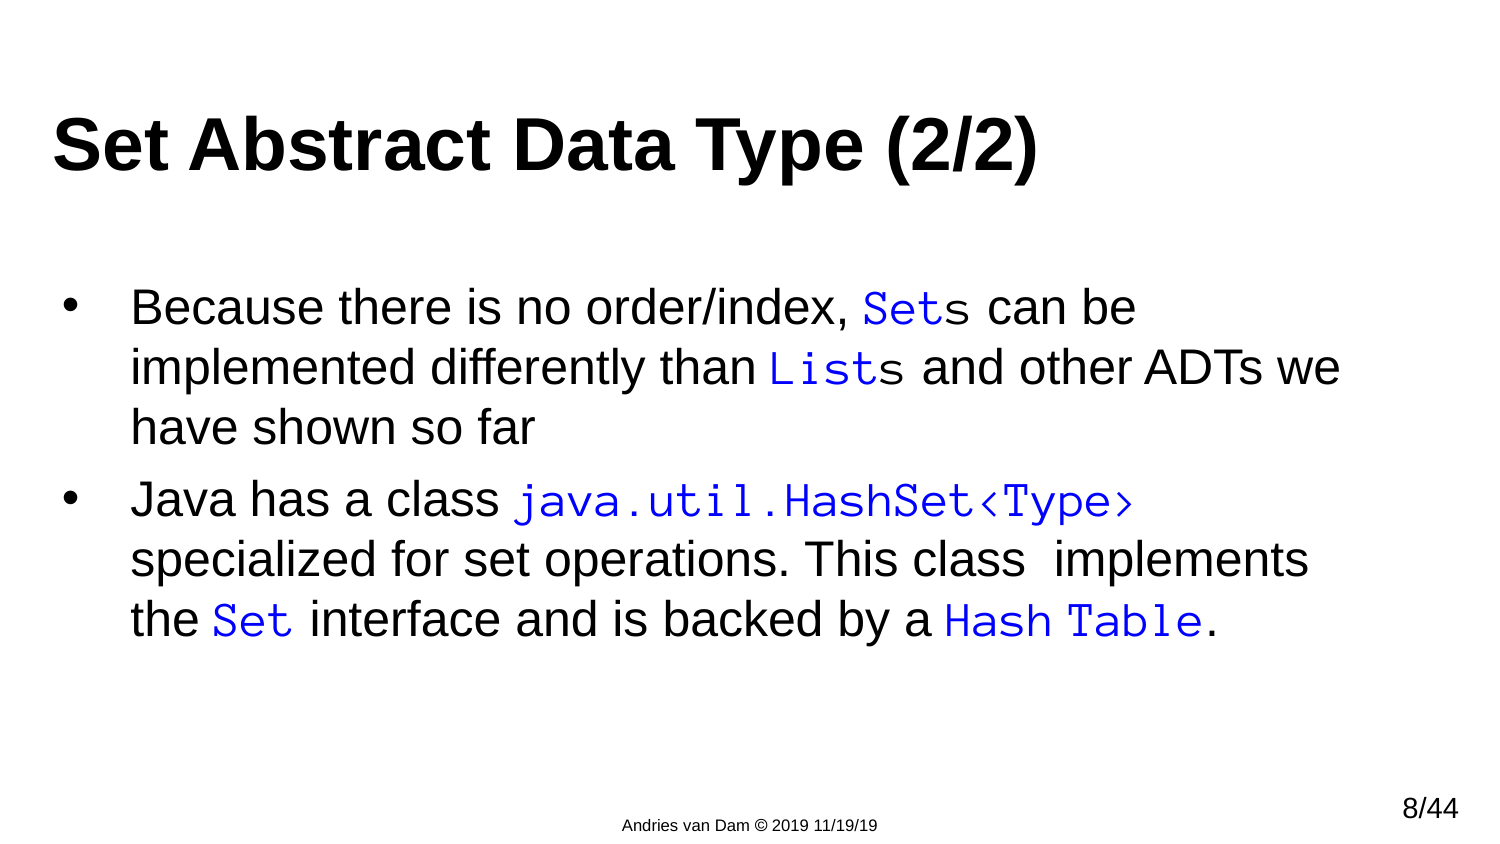

# Set Abstract Data Type (2/2)
Because there is no order/index, Sets can be implemented differently than Lists and other ADTs we have shown so far
Java has a class java.util.HashSet<Type> specialized for set operations. This class implements the Set interface and is backed by a Hash Table.